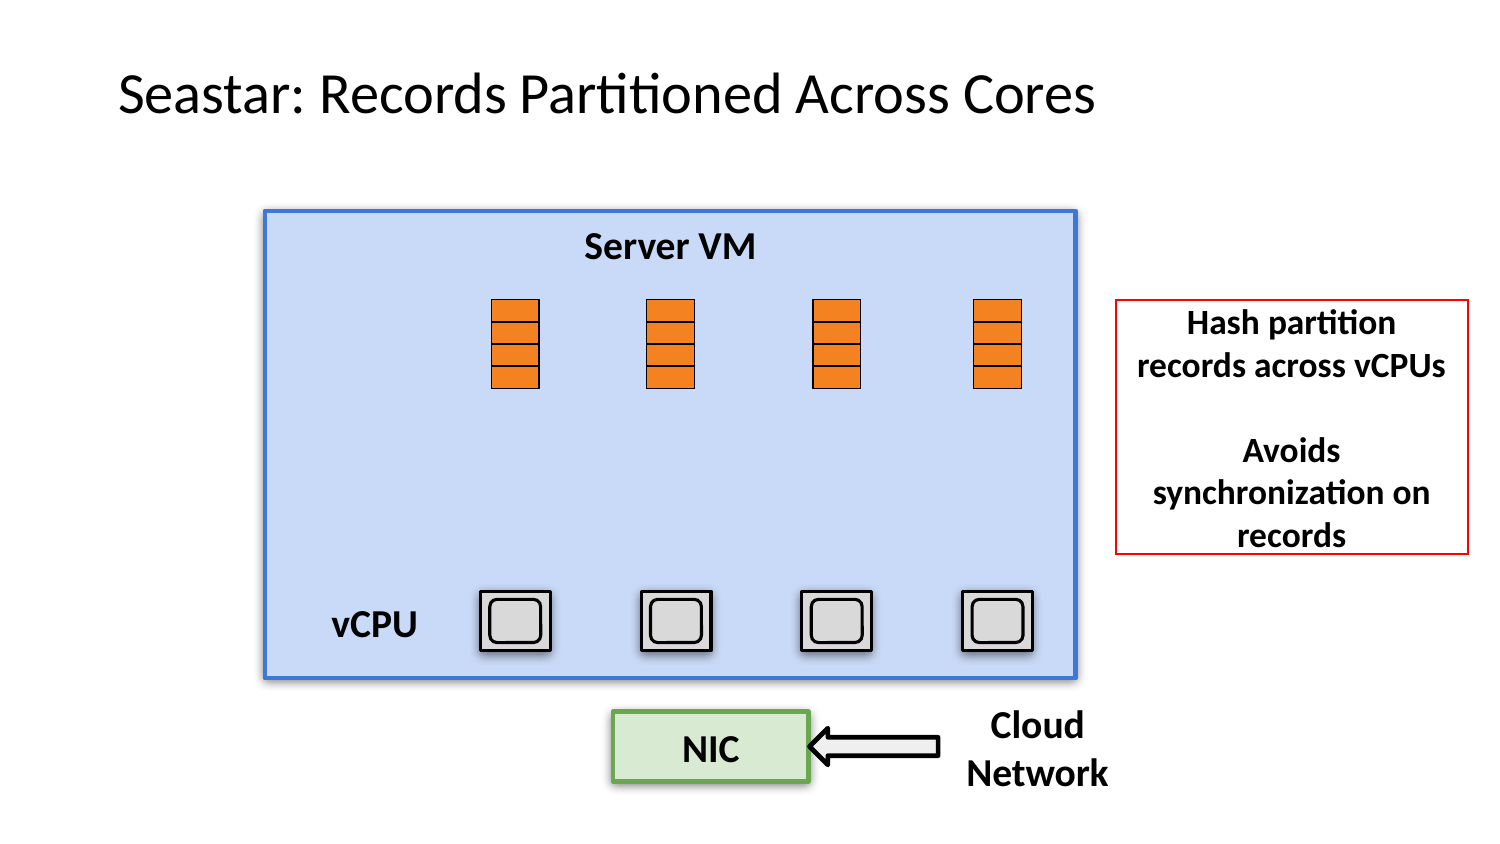

# Seastar: Records Partitioned Across Cores

Server VM

Hash partition records across vCPUs

Avoids synchronization on records

vCPU

NIC
Cloud
Network